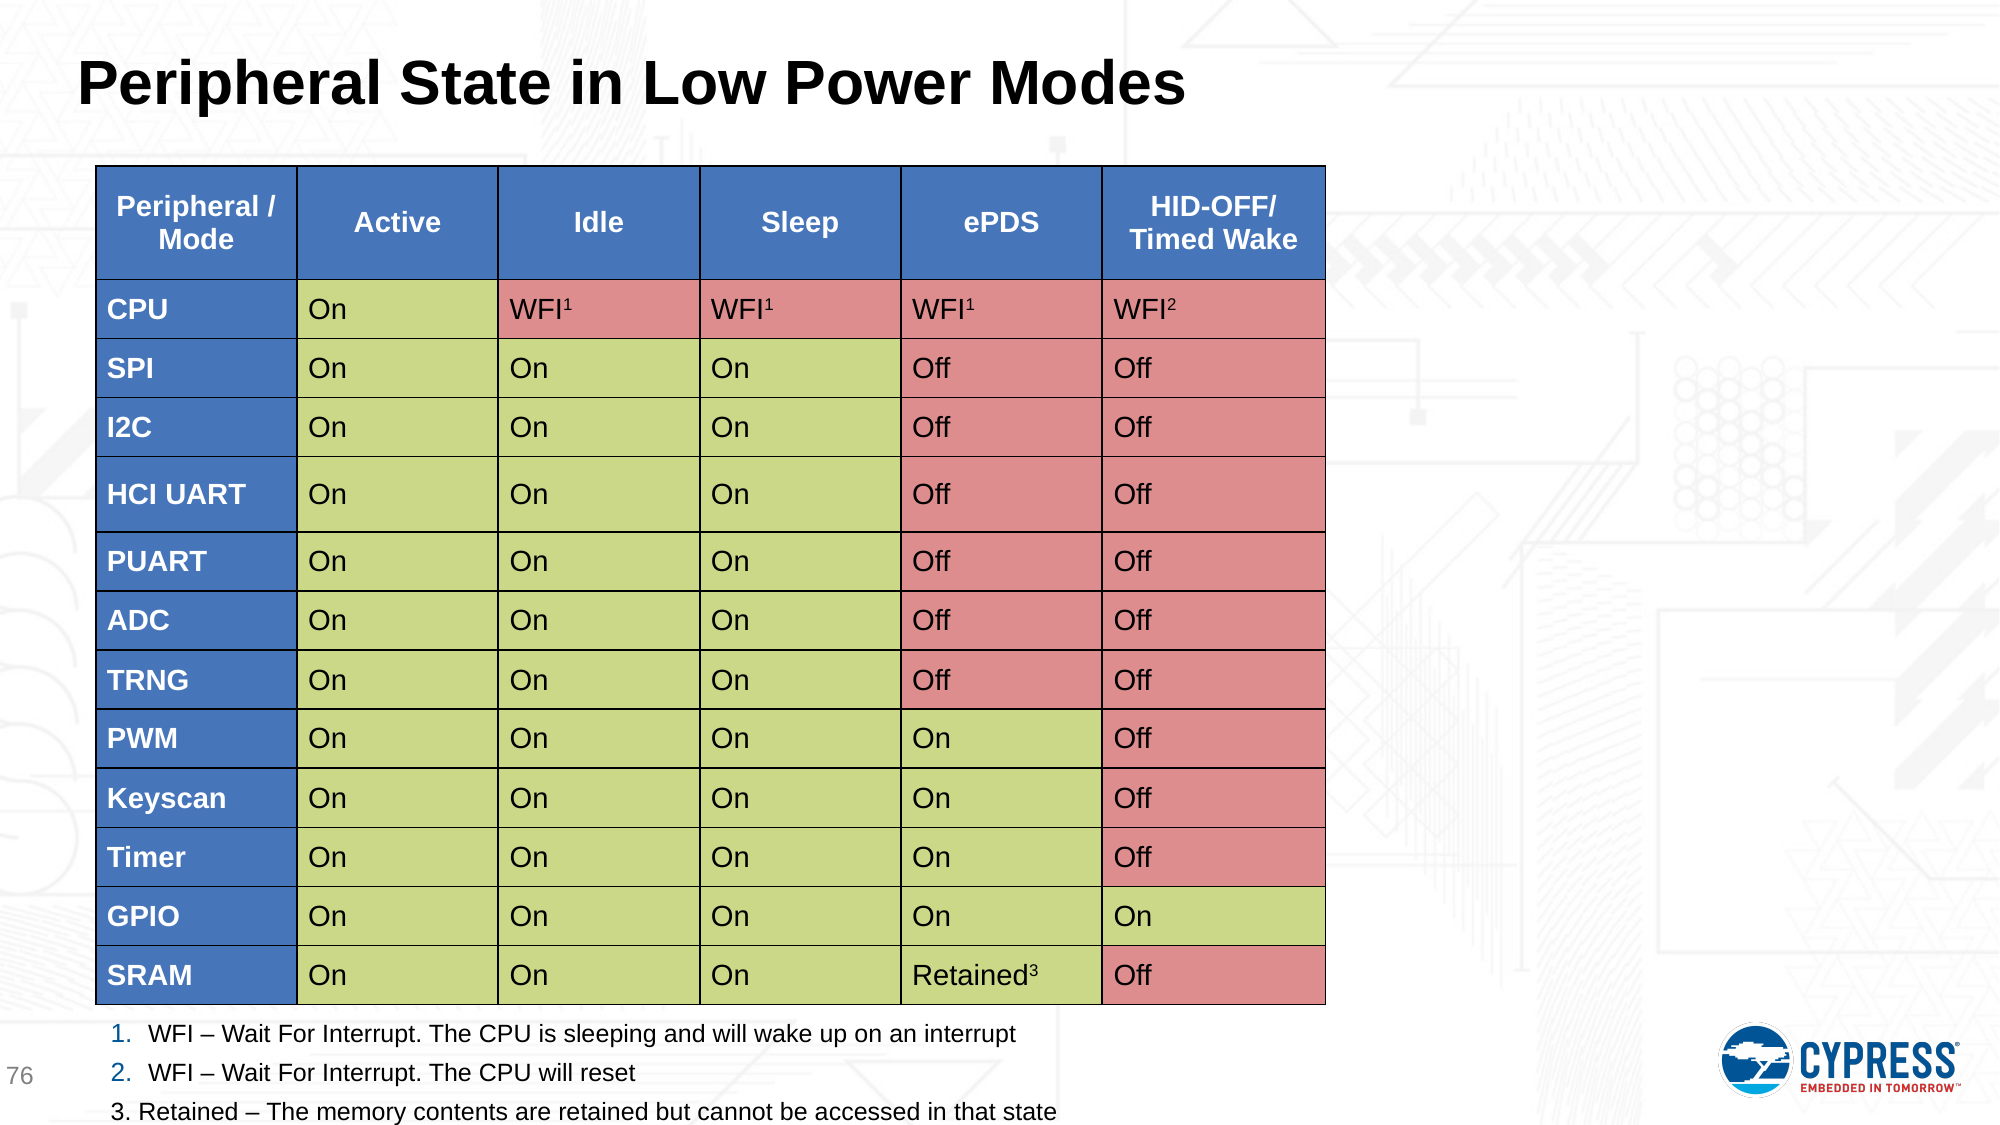

# Peripheral State in Low Power Modes
| Peripheral / Mode | Active | Idle | Sleep | ePDS | HID-OFF/Timed Wake |
| --- | --- | --- | --- | --- | --- |
| CPU | On | WFI1 | WFI1 | WFI1 | WFI2 |
| SPI | On | On | On | Off | Off |
| I2C | On | On | On | Off | Off |
| HCI UART | On | On | On | Off | Off |
| PUART | On | On | On | Off | Off |
| ADC | On | On | On | Off | Off |
| TRNG | On | On | On | Off | Off |
| PWM | On | On | On | On | Off |
| Keyscan | On | On | On | On | Off |
| Timer | On | On | On | On | Off |
| GPIO | On | On | On | On | On |
| SRAM | On | On | On | Retained3 | Off |
WFI – Wait For Interrupt. The CPU is sleeping and will wake up on an interrupt
WFI – Wait For Interrupt. The CPU will reset
3. Retained – The memory contents are retained but cannot be accessed in that state